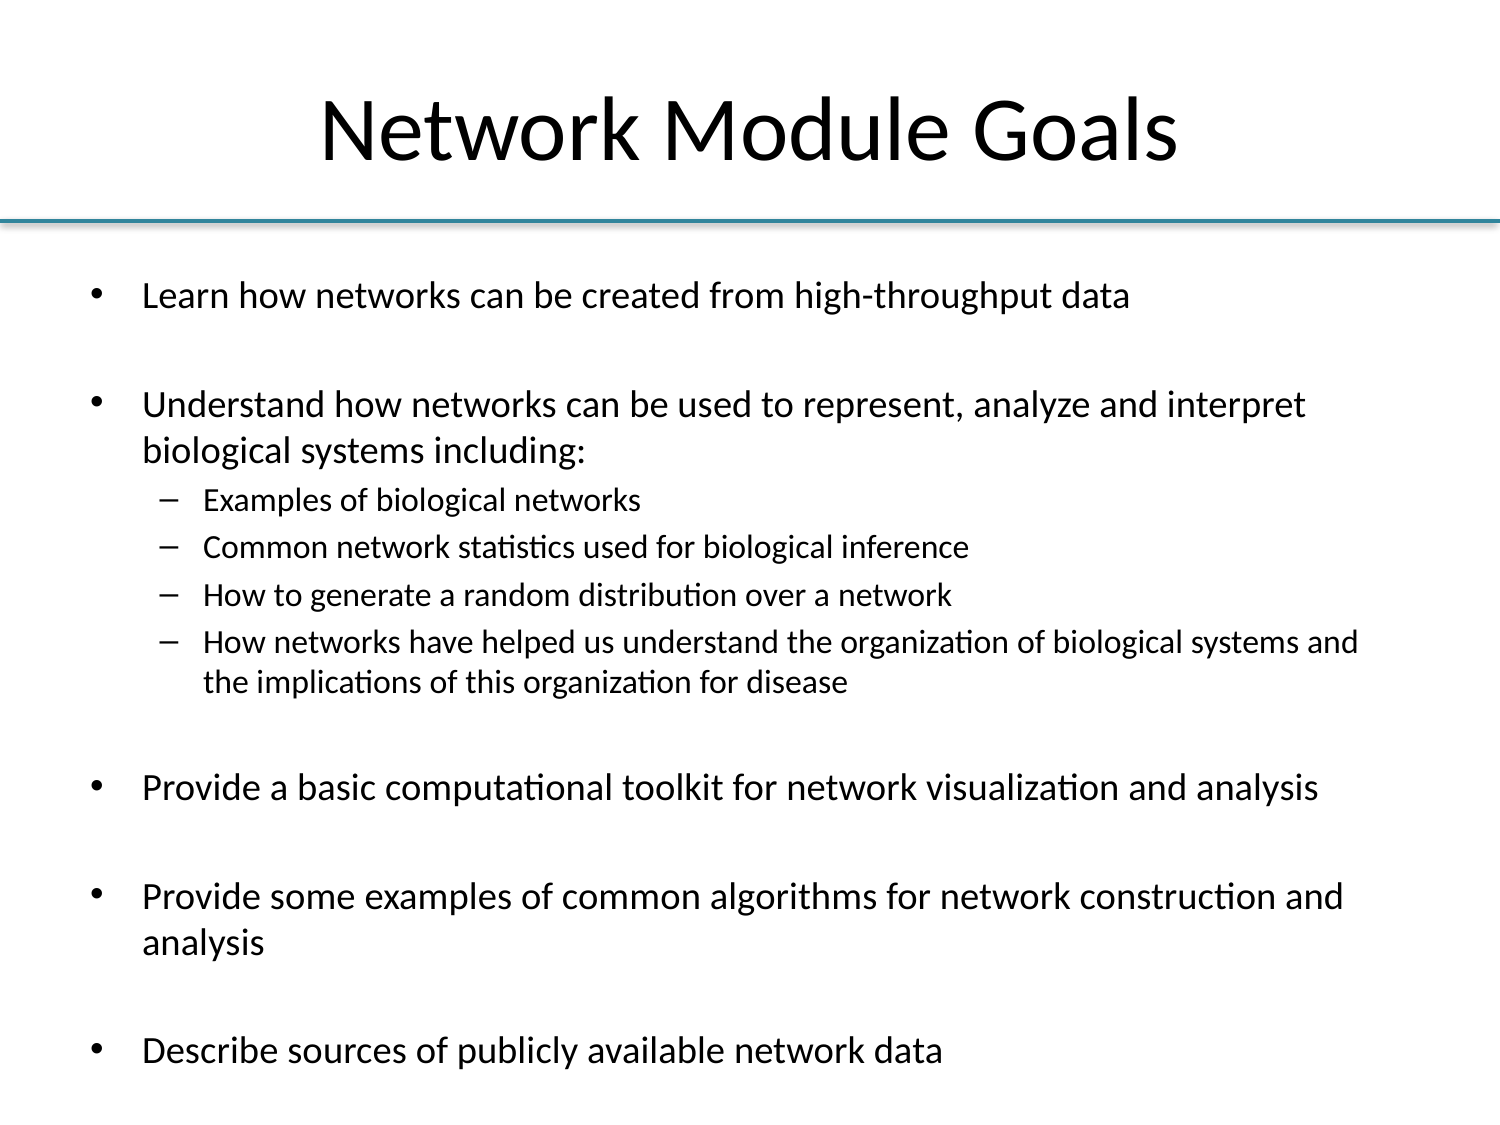

# Network Module Goals
Learn how networks can be created from high-throughput data

Understand how networks can be used to represent, analyze and interpret biological systems including:
Examples of biological networks
Common network statistics used for biological inference
How to generate a random distribution over a network
How networks have helped us understand the organization of biological systems and the implications of this organization for disease

Provide a basic computational toolkit for network visualization and analysis

Provide some examples of common algorithms for network construction and analysis

Describe sources of publicly available network data